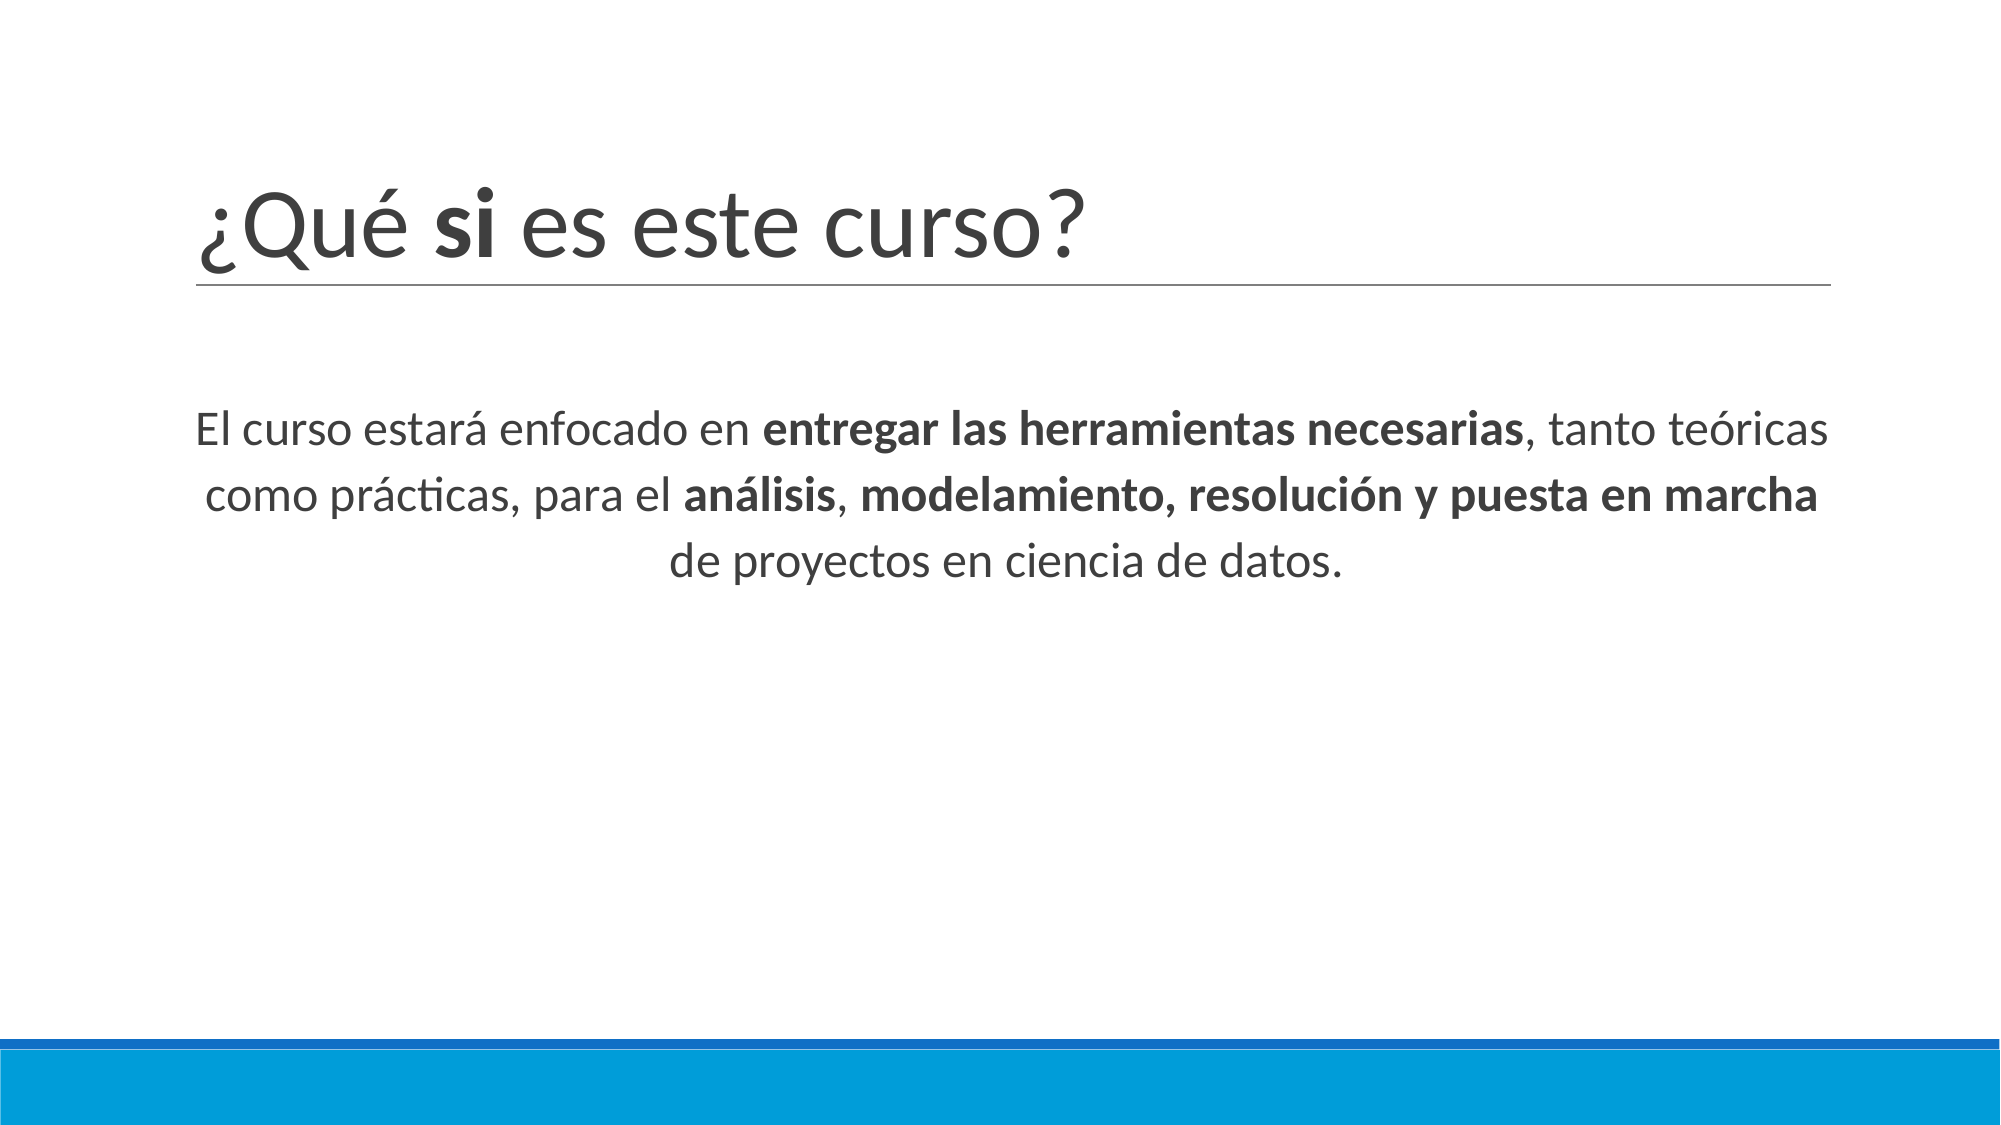

# ¿Qué si es este curso?

El curso estará enfocado en entregar las herramientas necesarias, tanto teóricas como prácticas, para el análisis, modelamiento, resolución y puesta en marcha de proyectos en ciencia de datos.